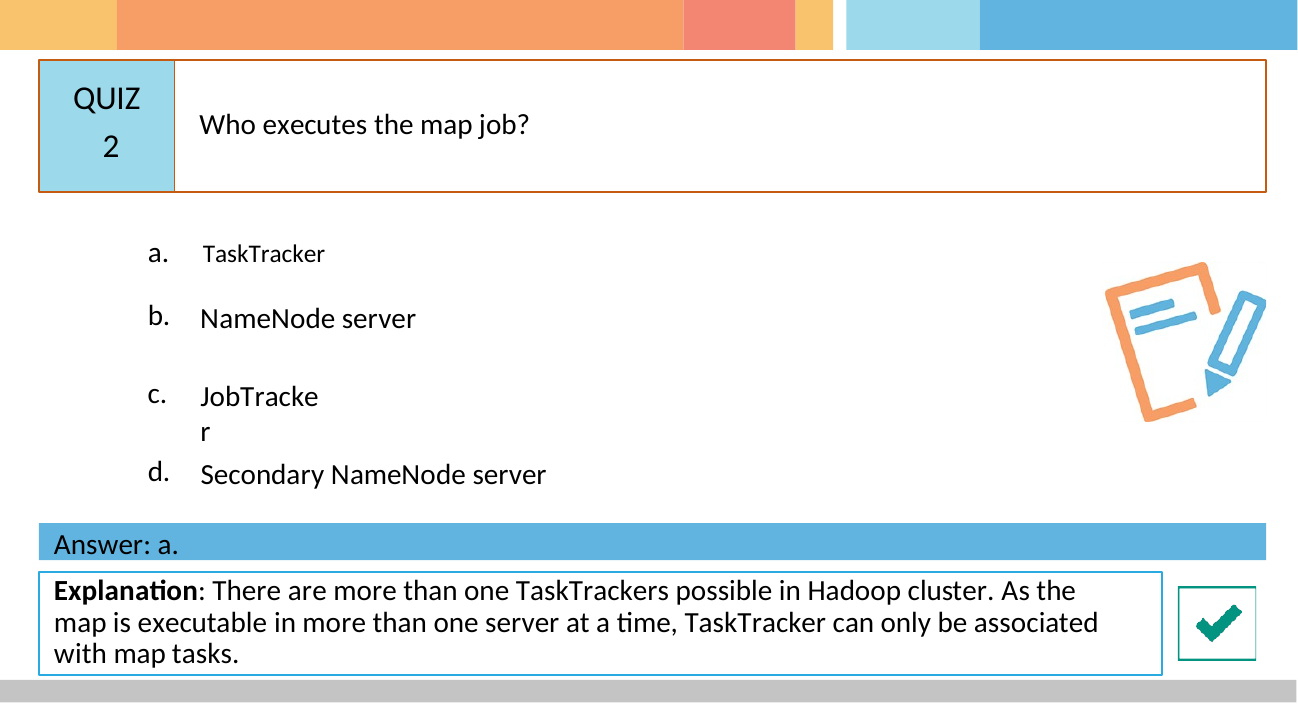

# QUIZ 2
Who executes the map job?
a.	TaskTracker

b.
NameNode server
c.
JobTracker
d.
Secondary NameNode server
Answer: a.

Explanation: There are more than one TaskTrackers possible in Hadoop cluster. As the map is executable in more than one server at a time, TaskTracker can only be associated with map tasks.